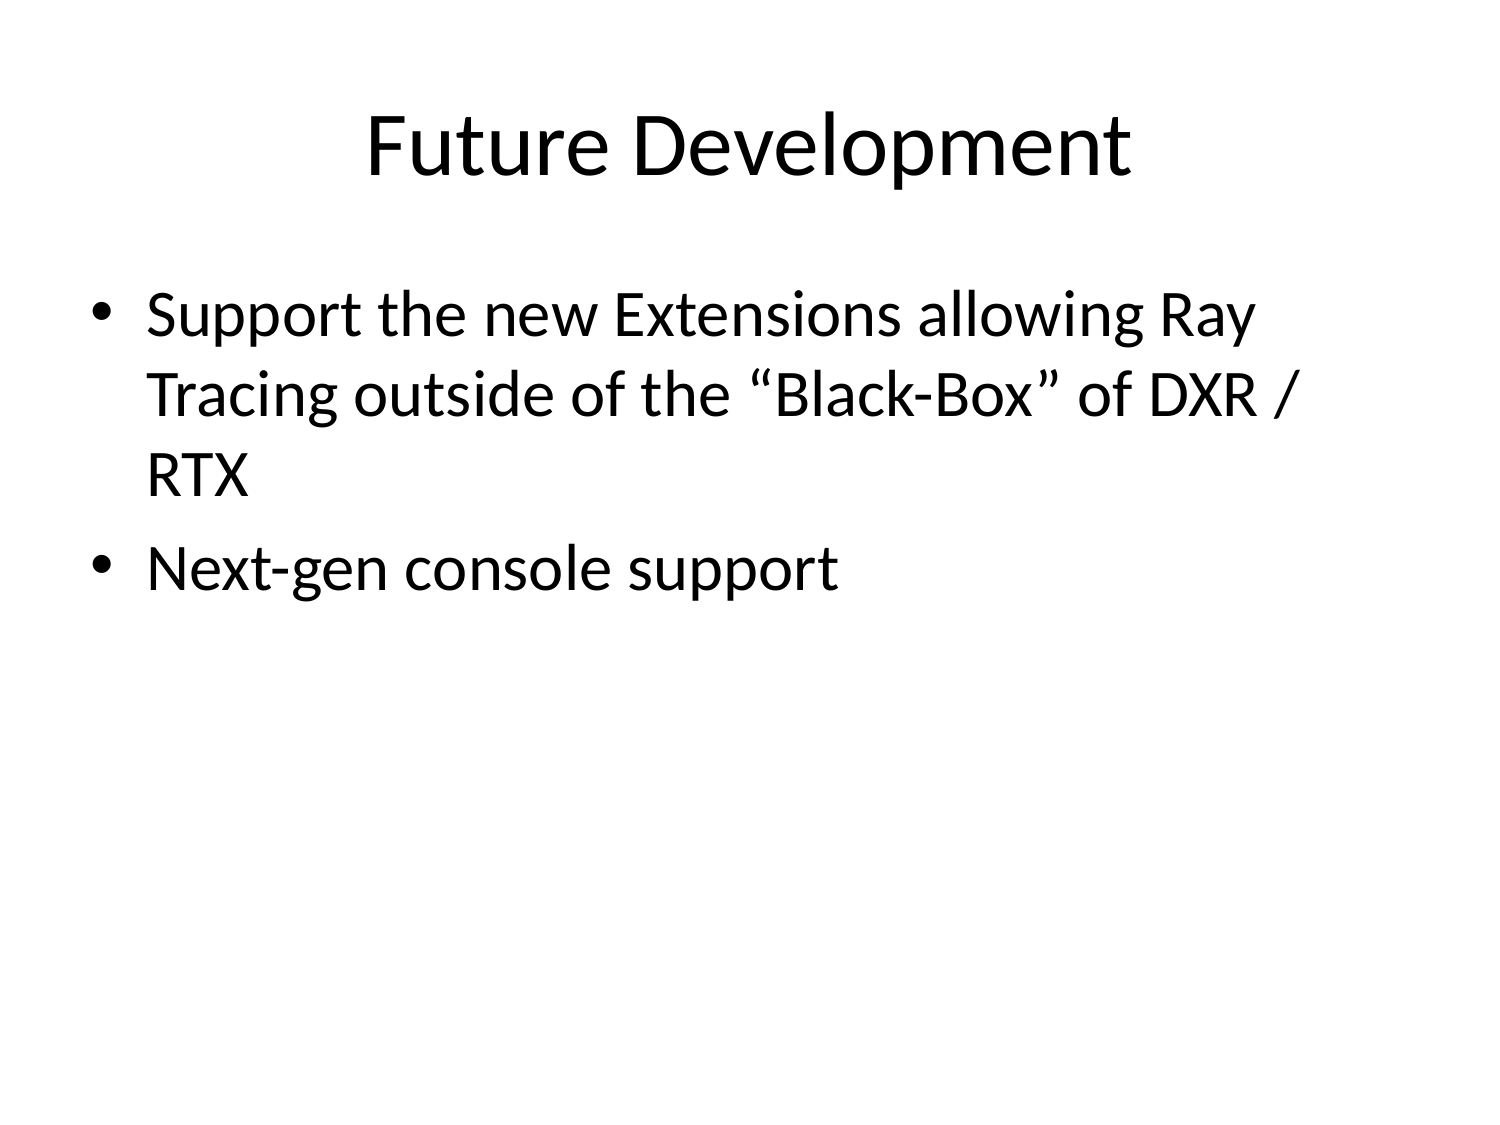

# Future Development
Support the new Extensions allowing Ray Tracing outside of the “Black-Box” of DXR / RTX
Next-gen console support